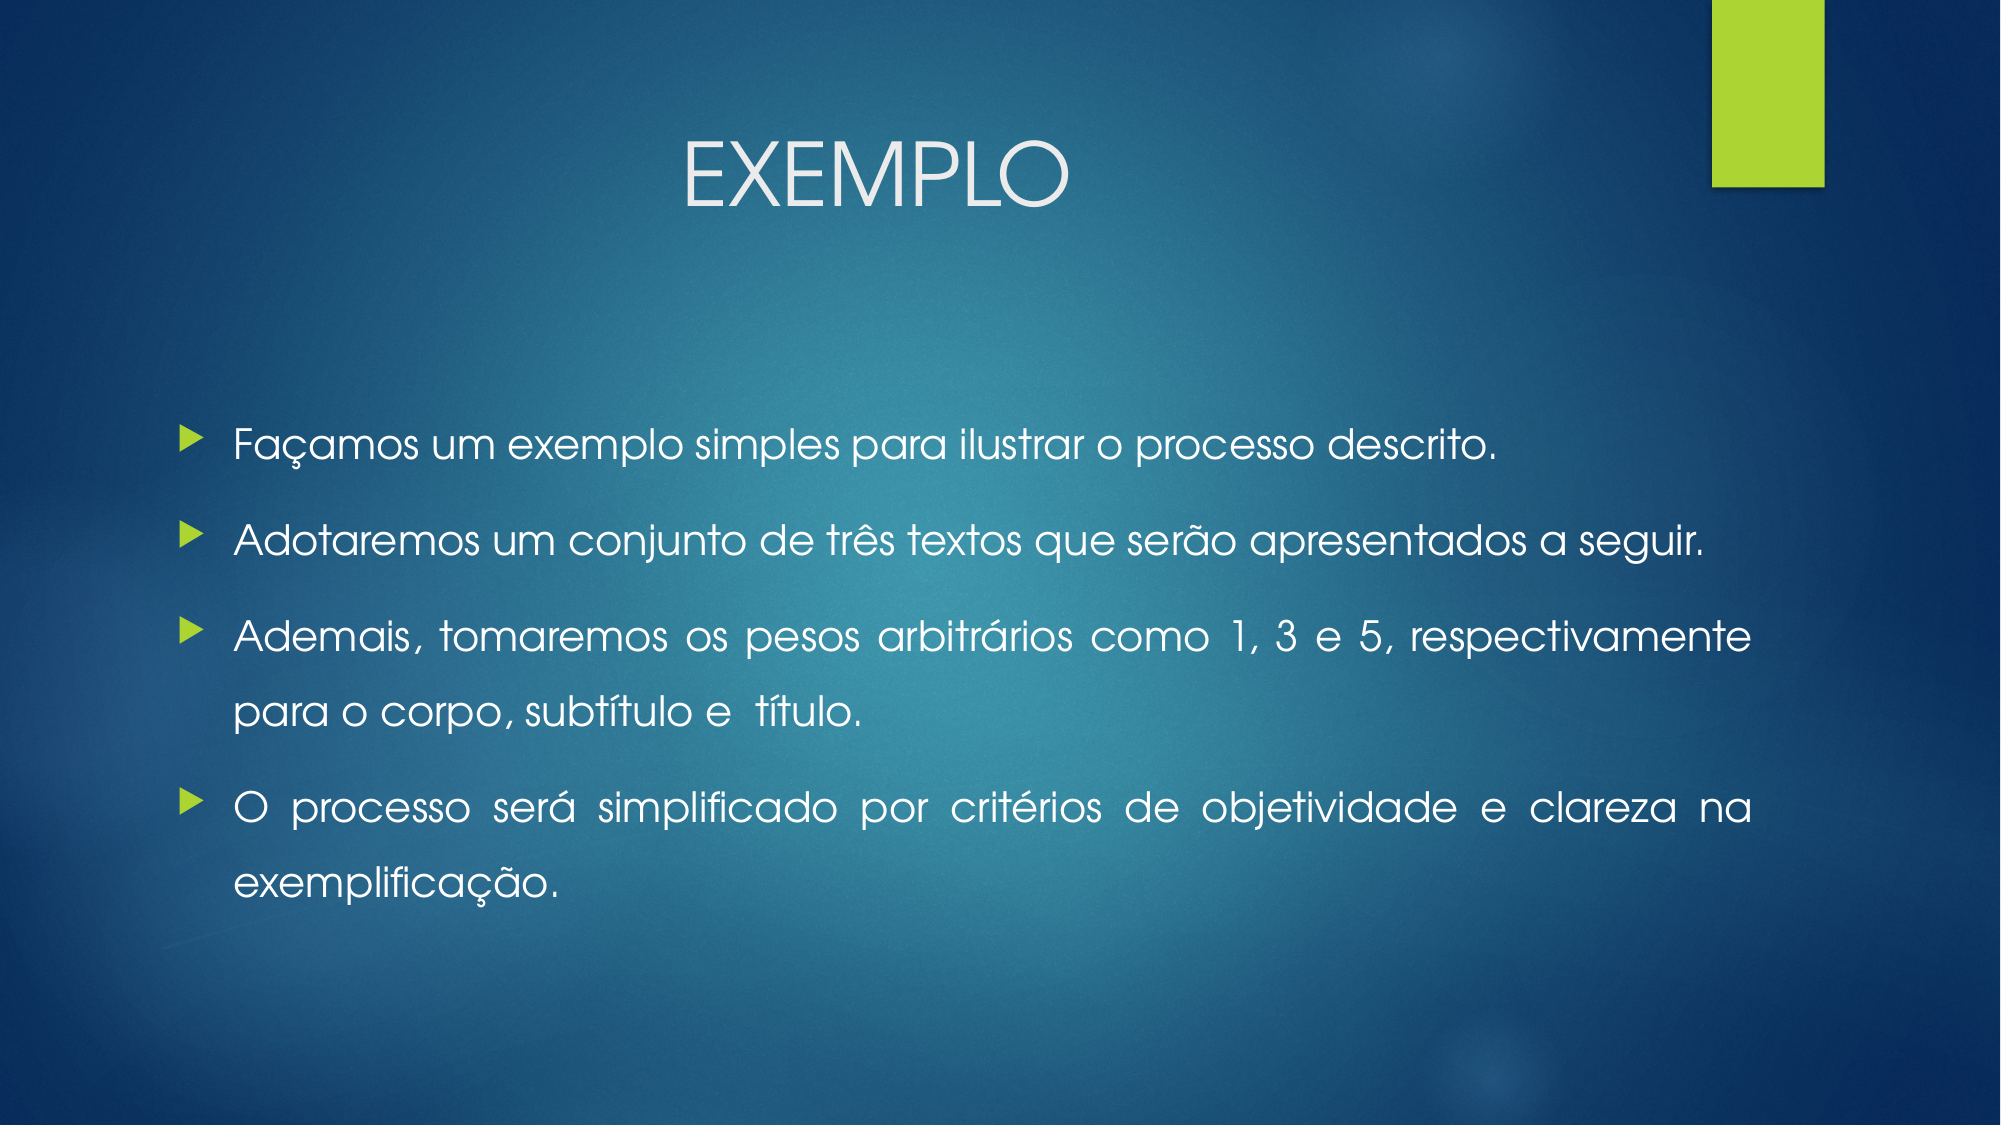

# EXEMPLO
Façamos um exemplo simples para ilustrar o processo descrito.
Adotaremos um conjunto de três textos que serão apresentados a seguir.
Ademais, tomaremos os pesos arbitrários como 1, 3 e 5, respectivamente para o corpo, subtítulo e  título.
O processo será simplificado por critérios de objetividade e clareza na exemplificação.